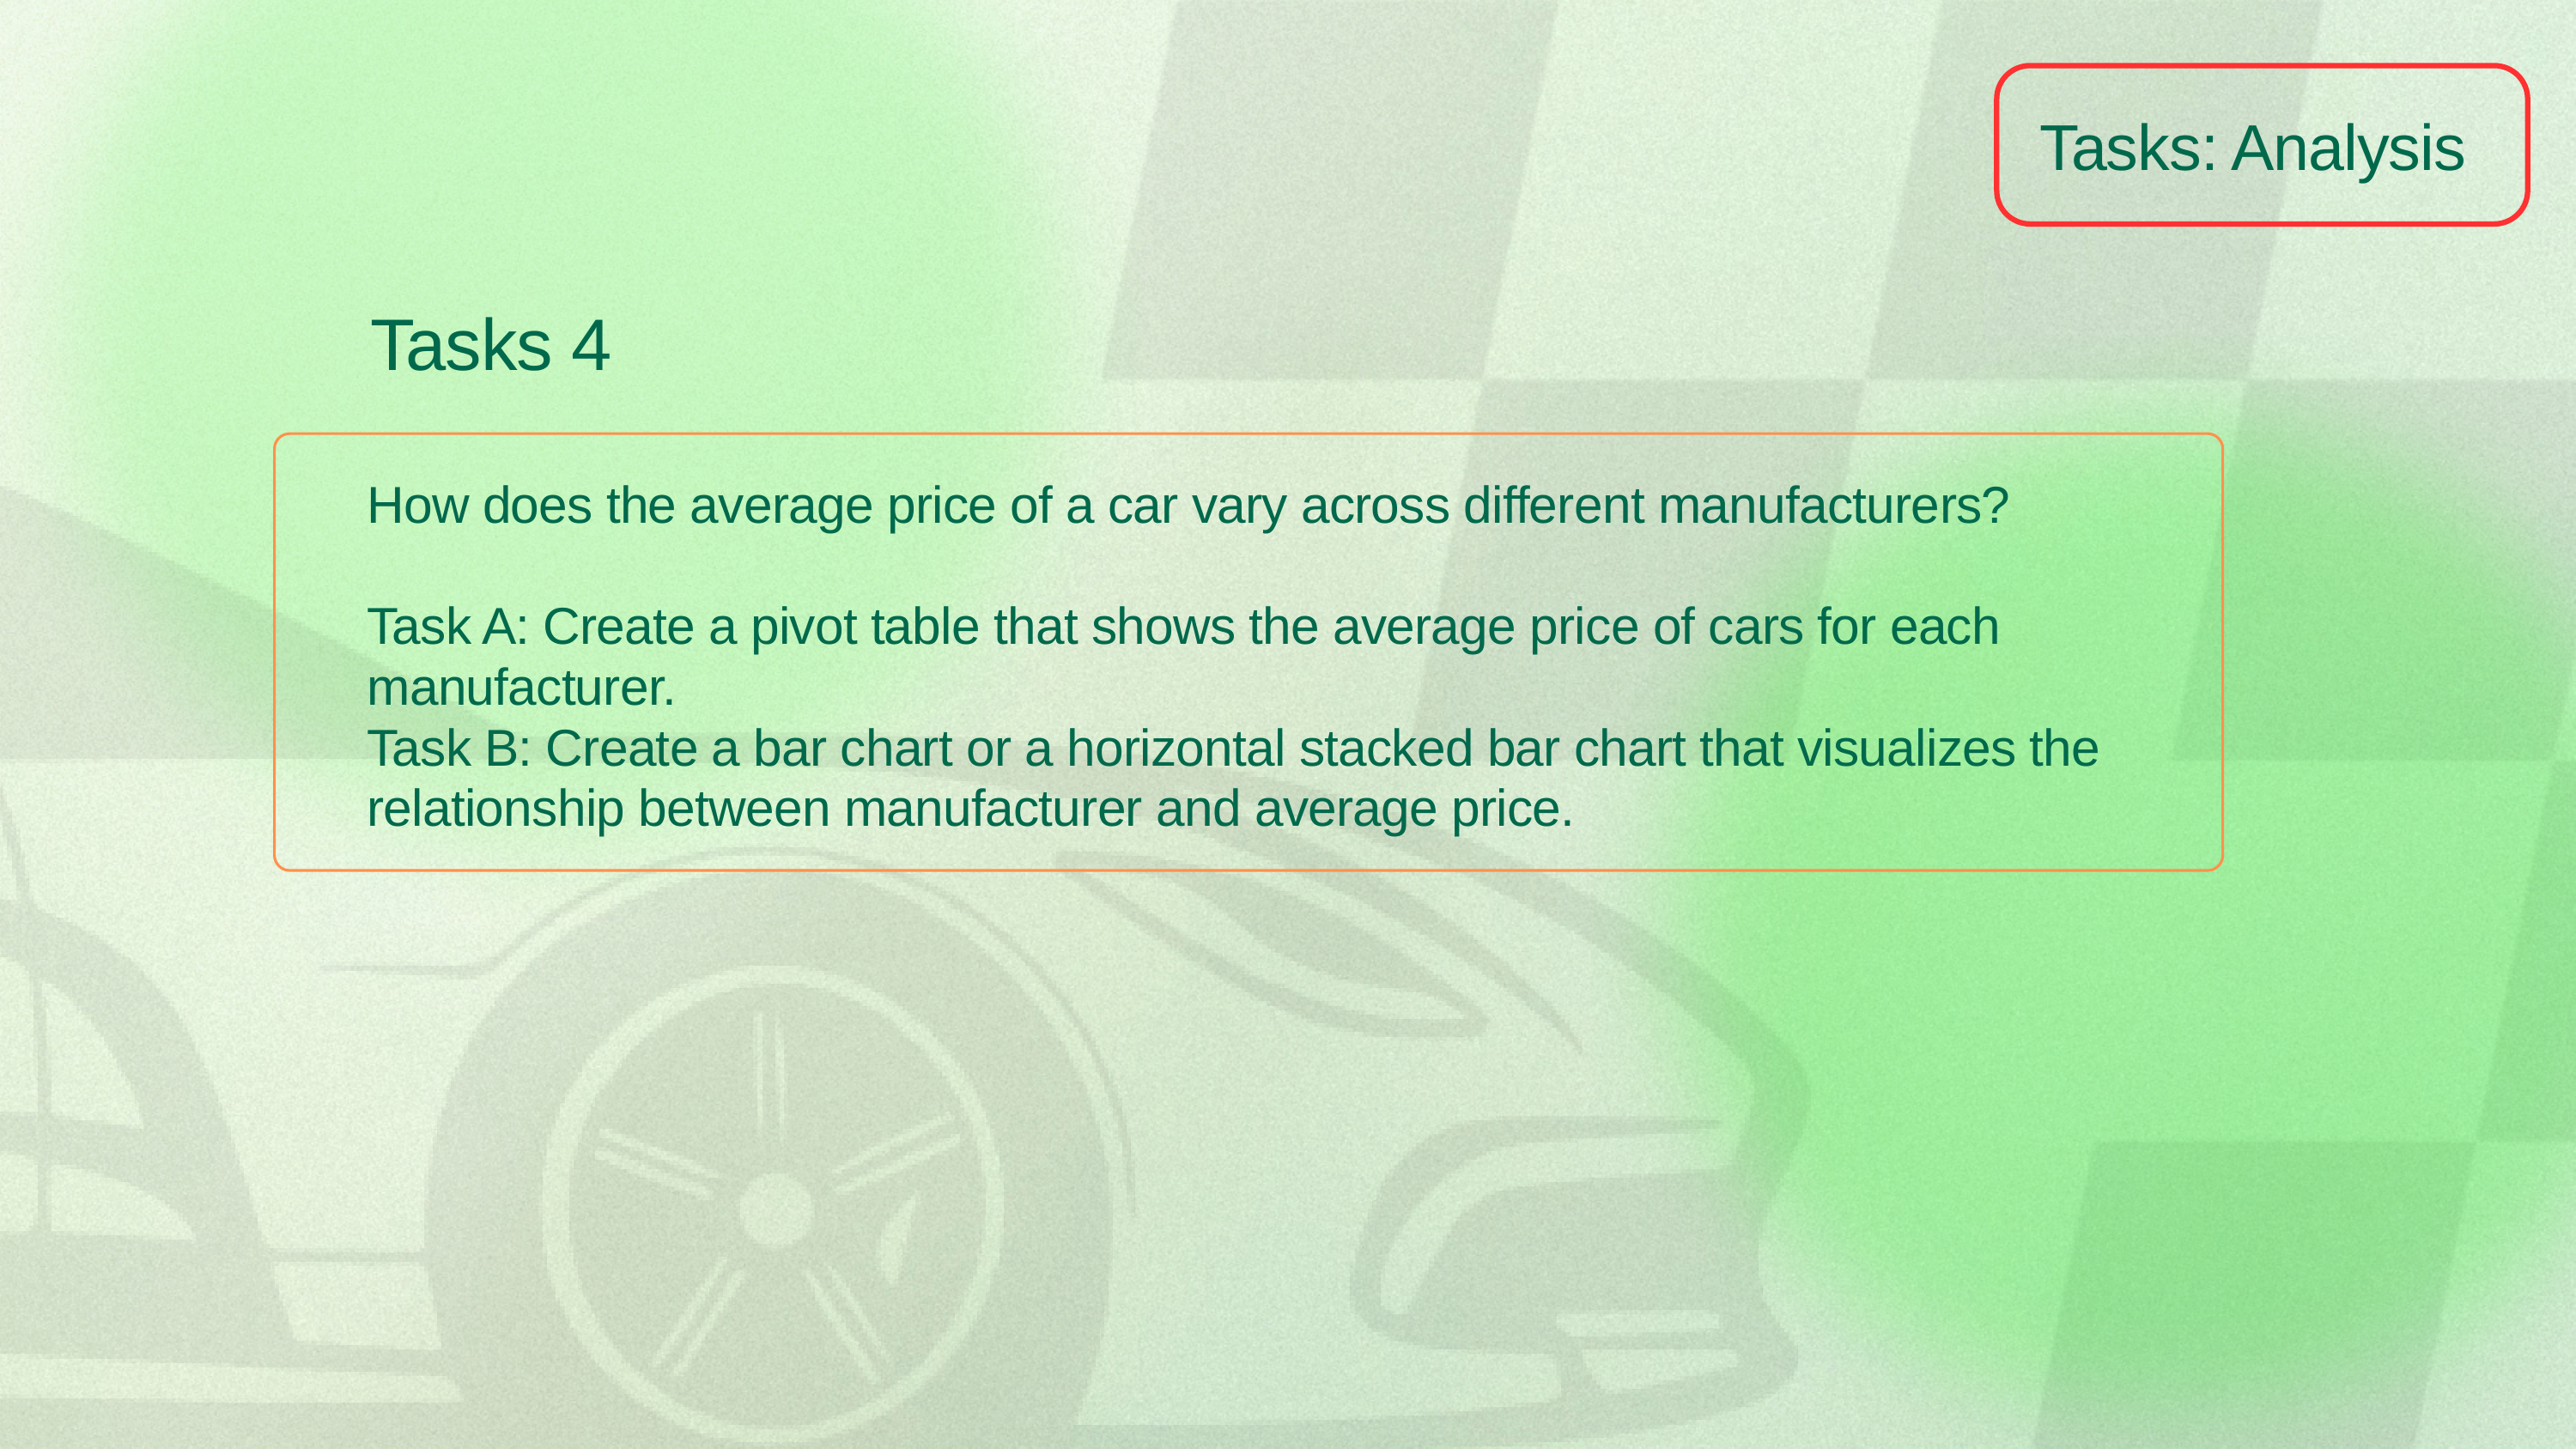

Tasks: Analysis
Tasks 4

How does the average price of a car vary across different manufacturers?

Task A: Create a pivot table that shows the average price of cars for each manufacturer.
Task B: Create a bar chart or a horizontal stacked bar chart that visualizes the relationship between manufacturer and average price.